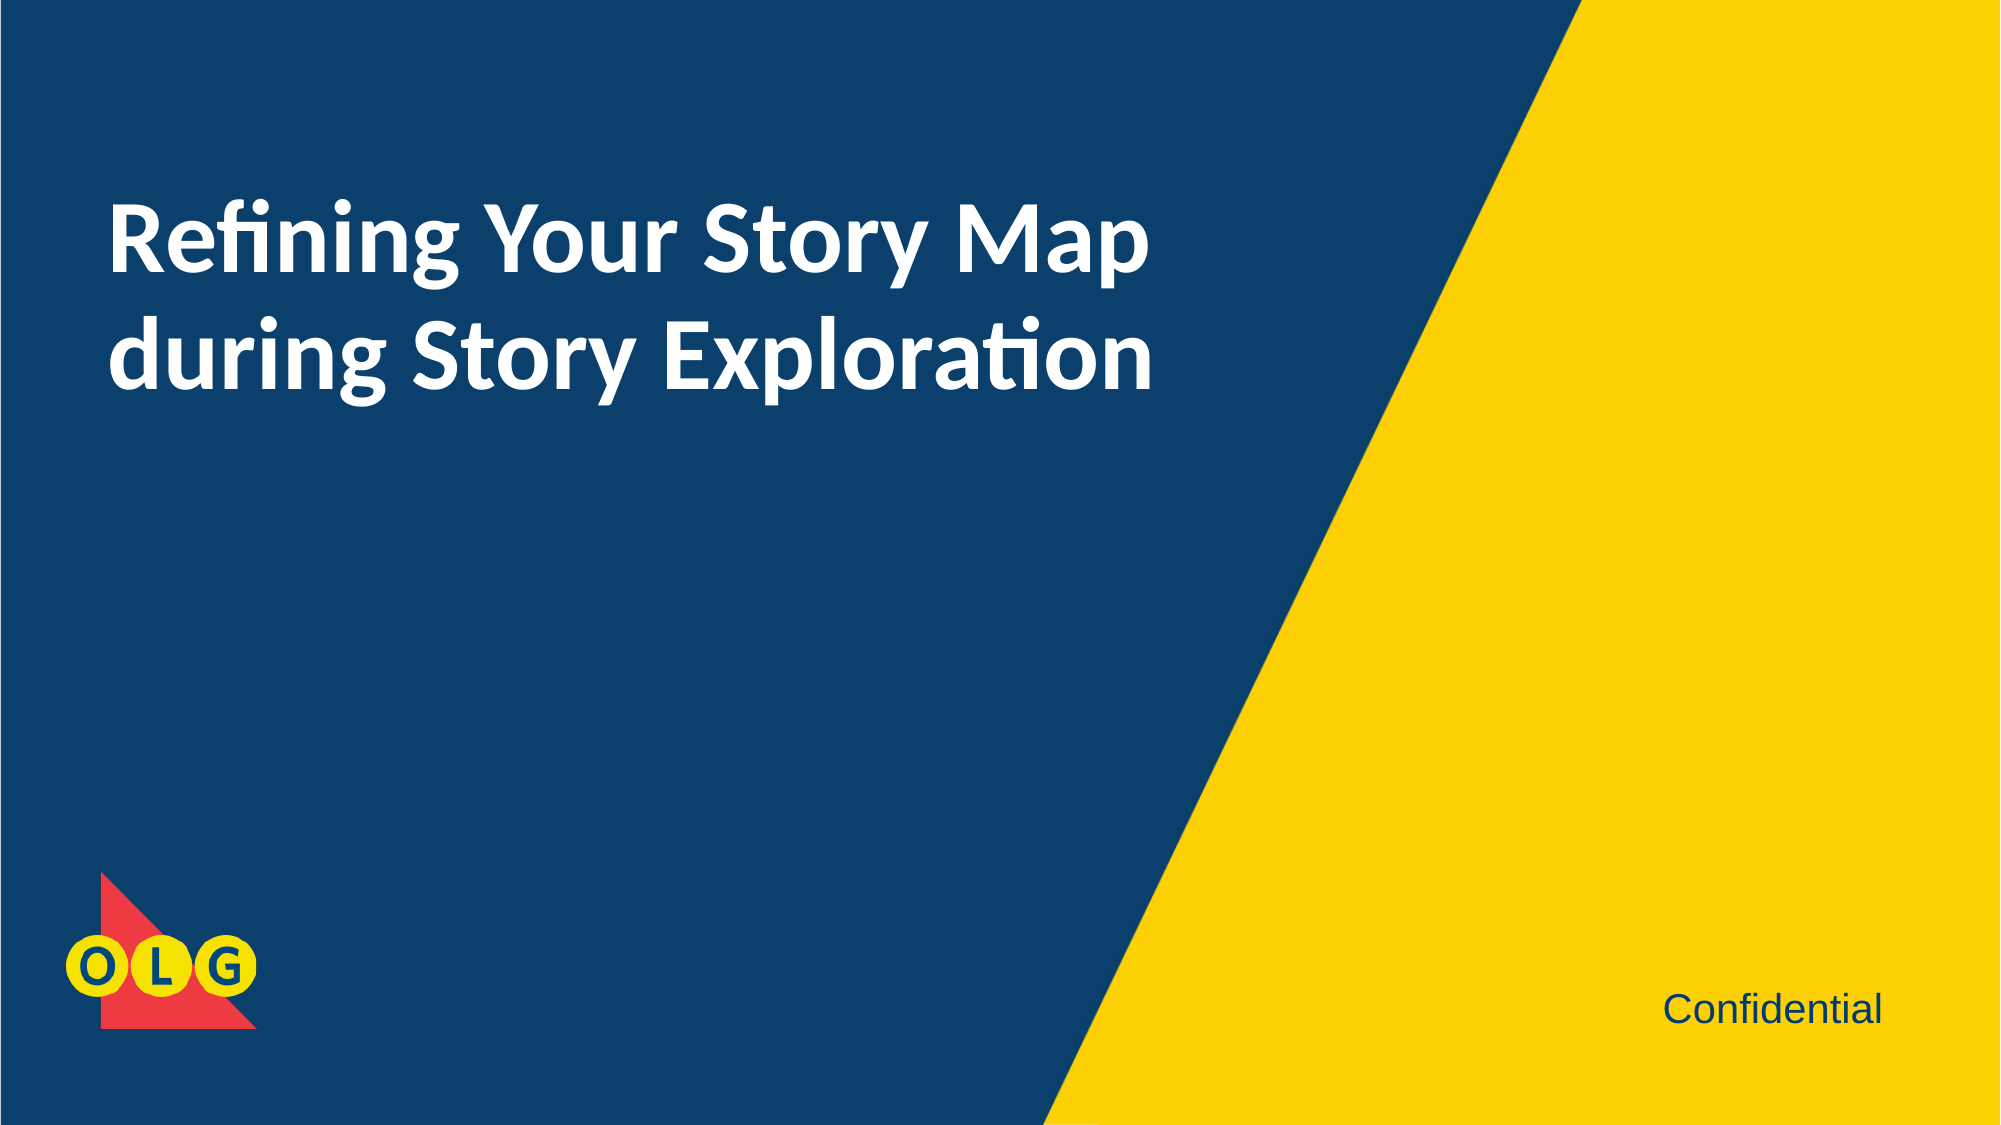

# Refining Your Story Map during Story Exploration